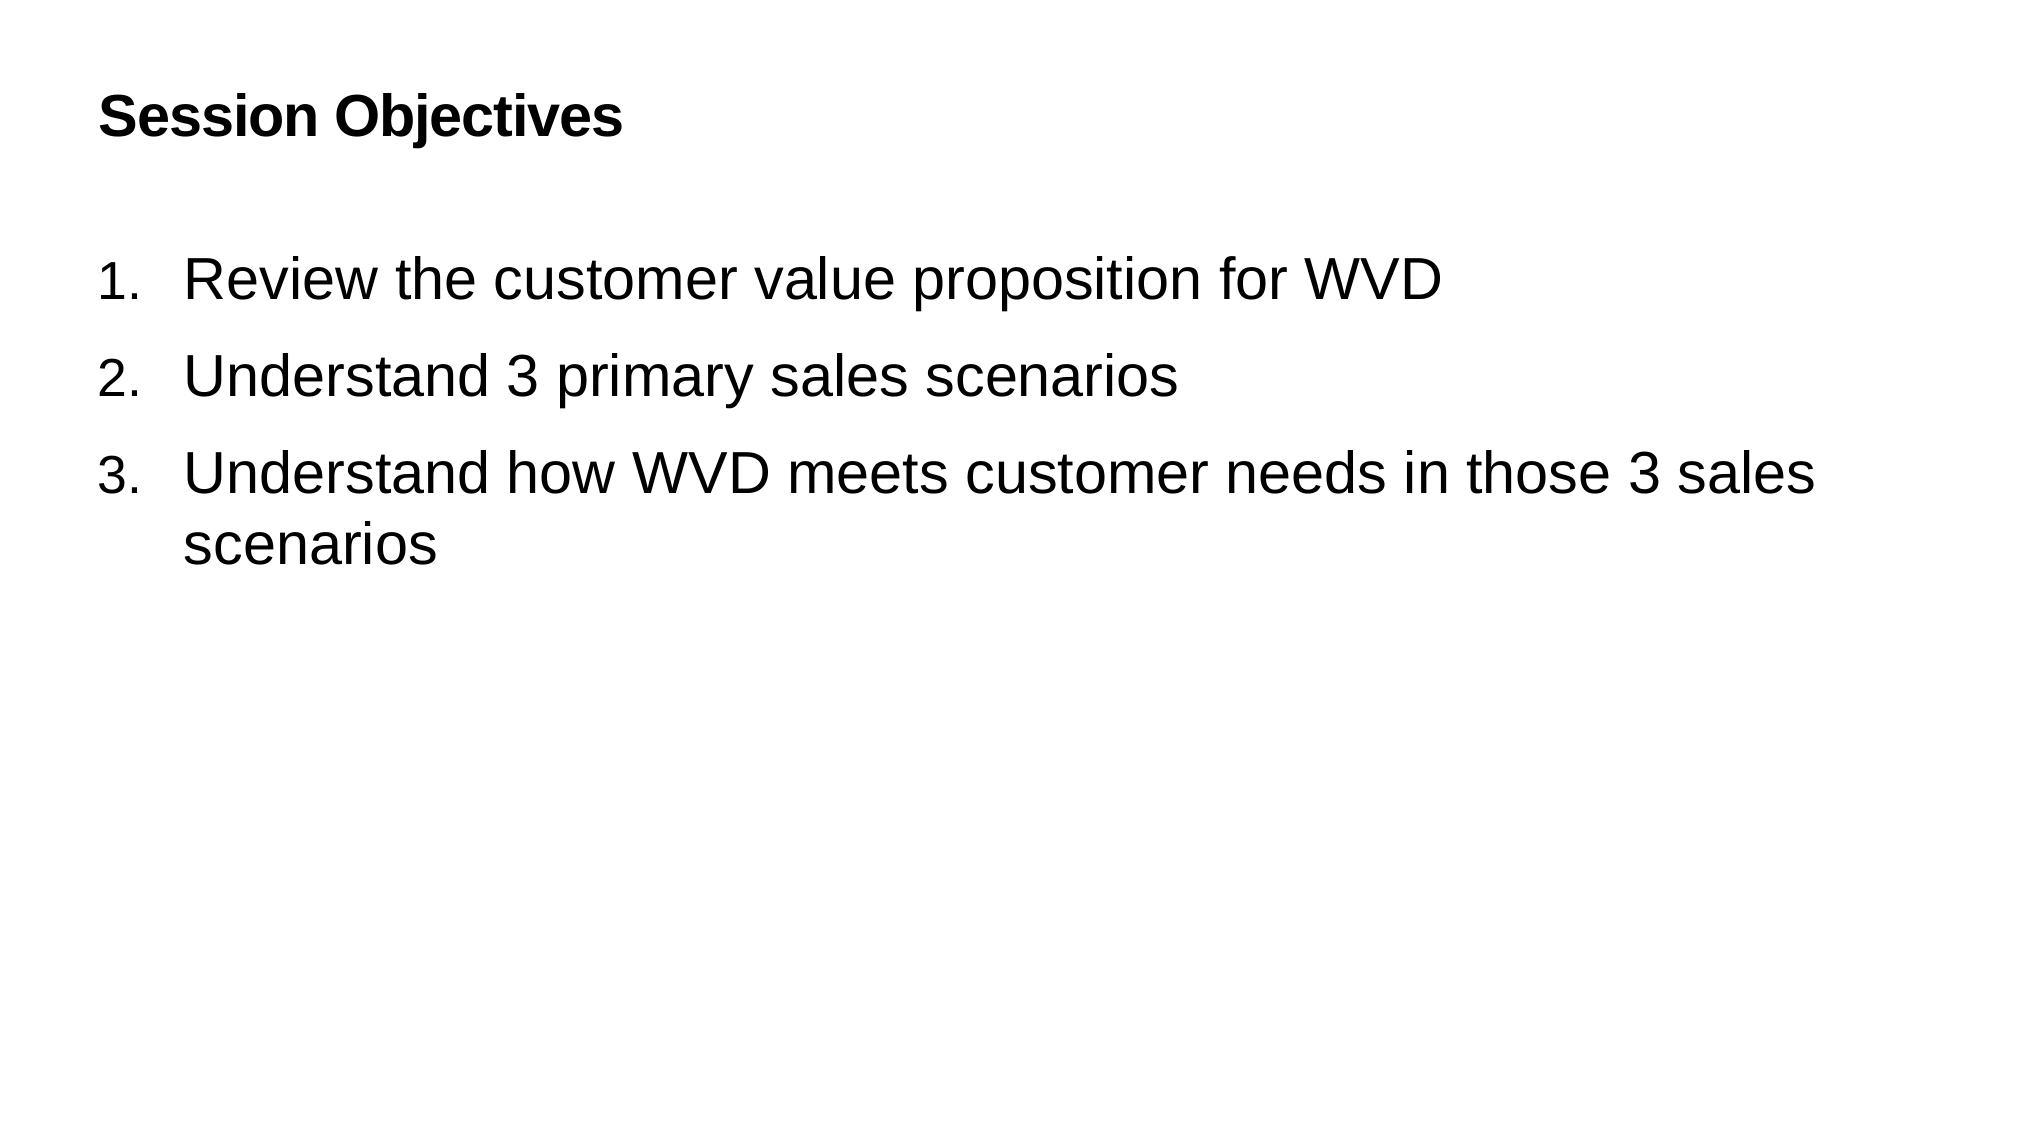

# Session Objectives
Review the customer value proposition for WVD
Understand 3 primary sales scenarios
Understand how WVD meets customer needs in those 3 sales scenarios